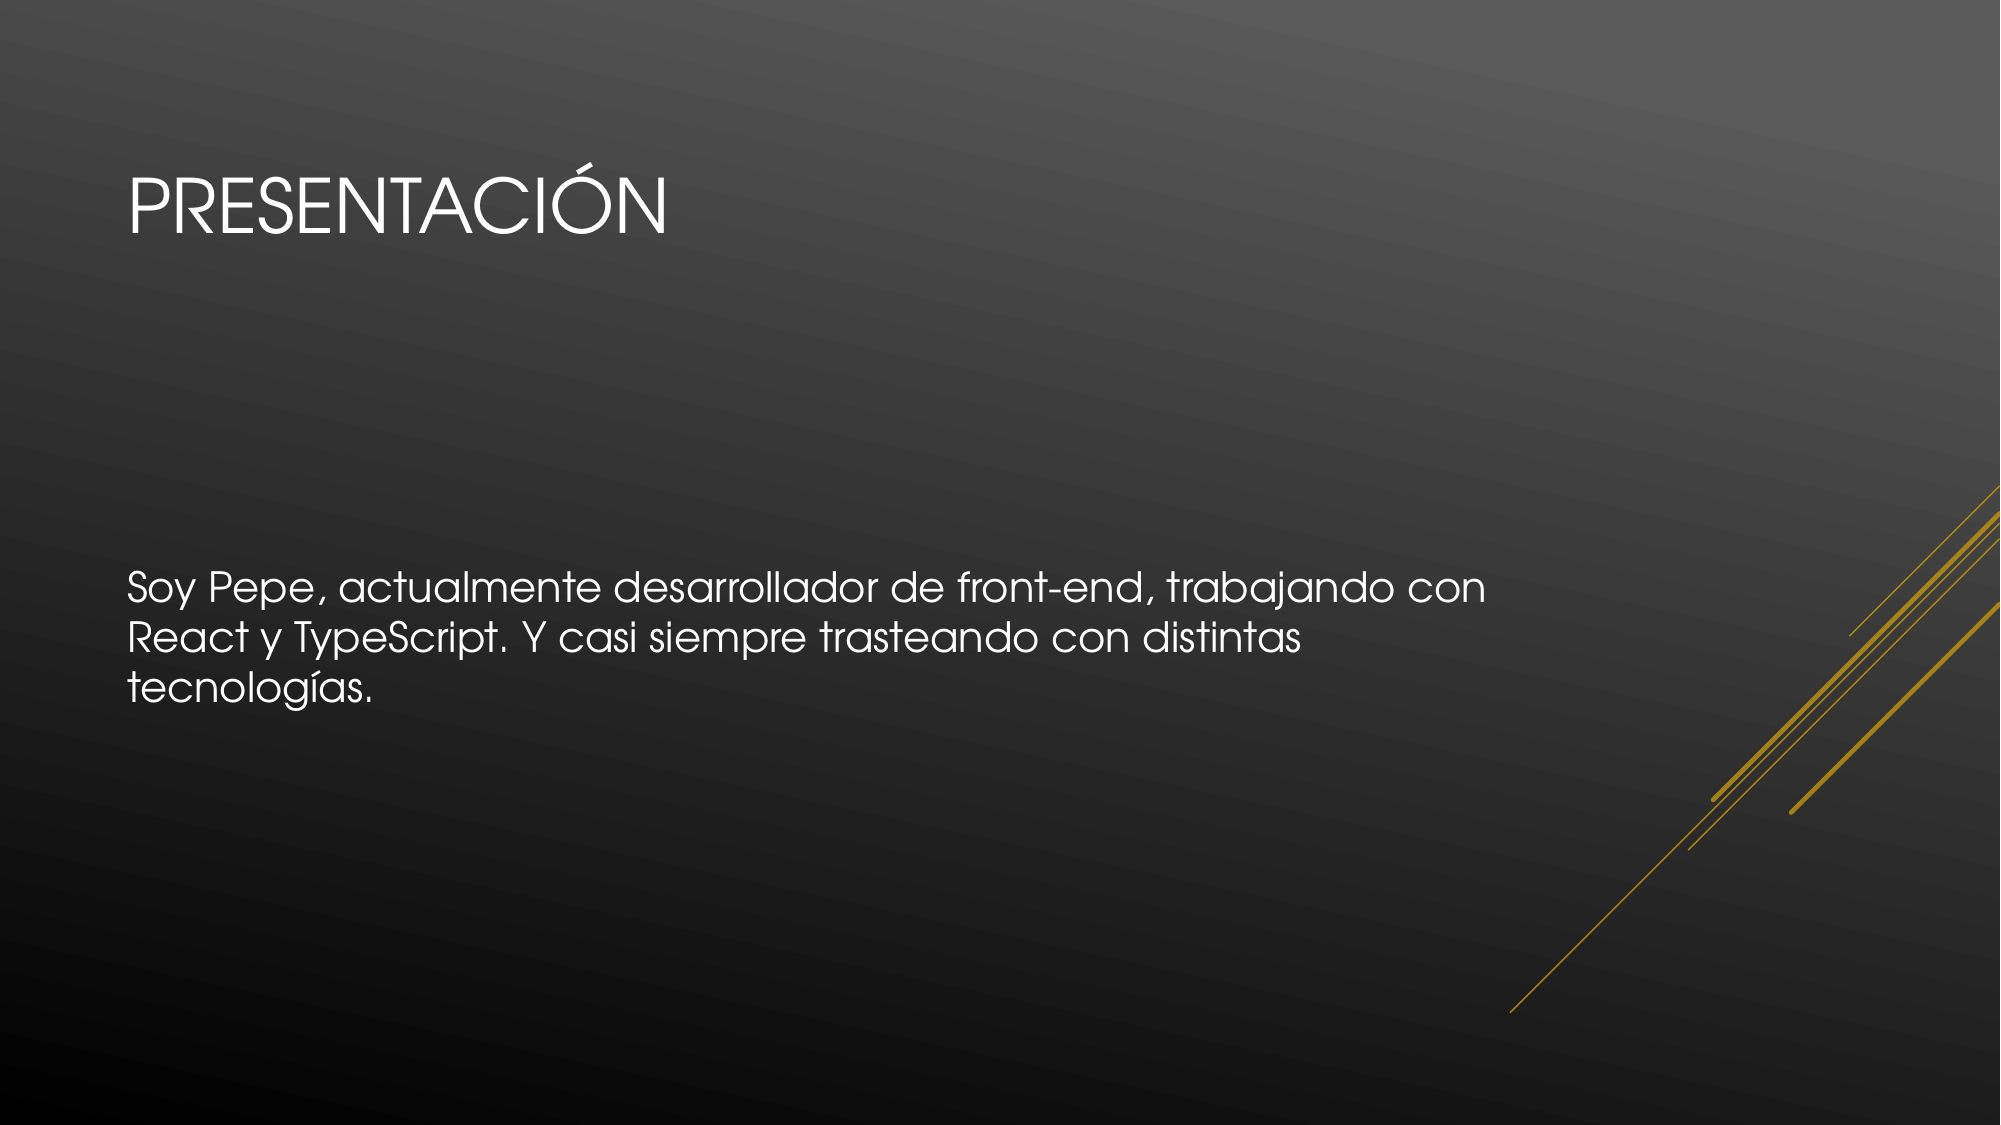

# Presentación
Soy Pepe, actualmente desarrollador de front-end, trabajando con React y TypeScript. Y casi siempre trasteando con distintas tecnologías.